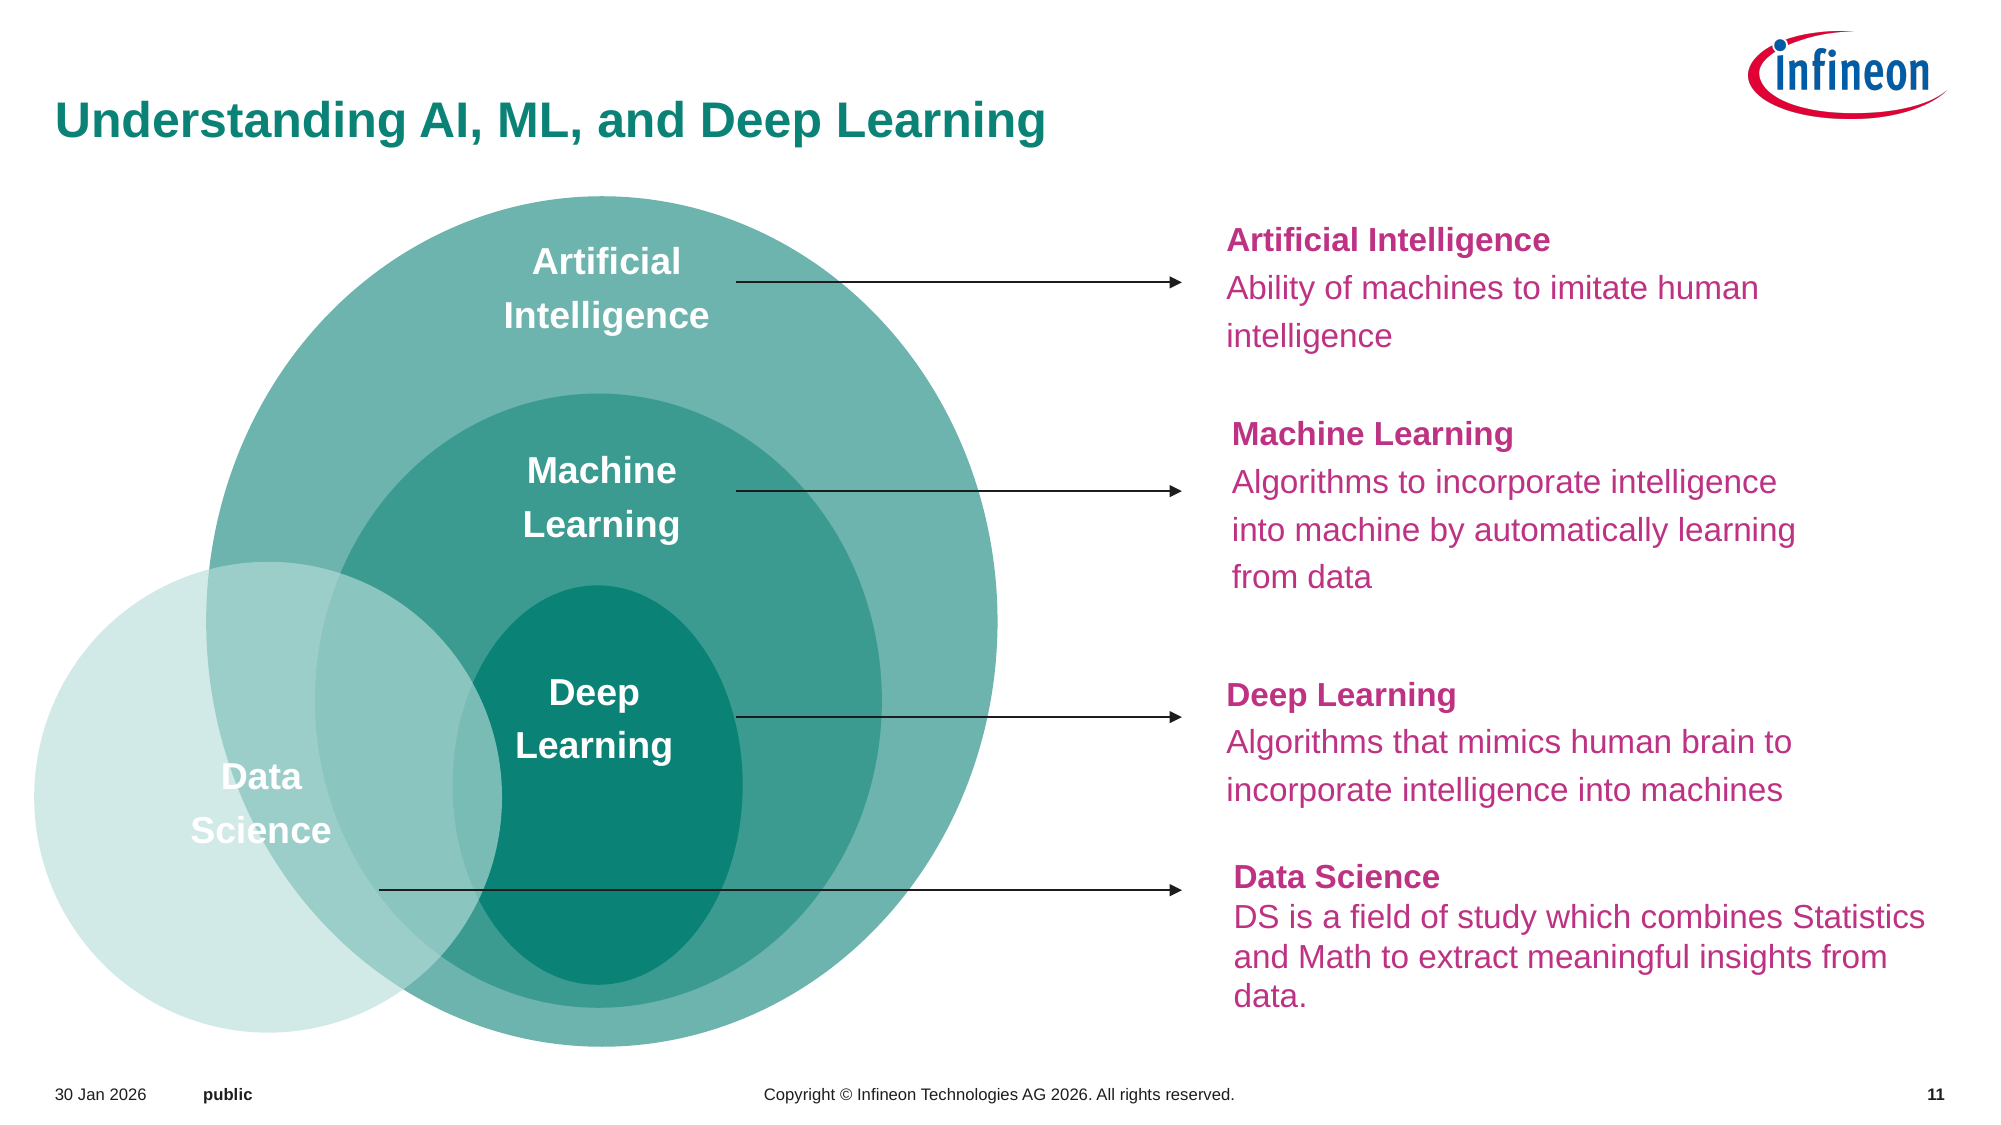

# Understanding AI, ML, and Deep Learning

Artificial Intelligence
Ability of machines to imitate human intelligence
Artificial
Intelligence

Machine Learning
Algorithms to incorporate intelligence into machine by automatically learning from data
Machine Learning

Deep Learning
Deep Learning
Algorithms that mimics human brain to incorporate intelligence into machines
Data Science
Data Science
DS is a field of study which combines Statistics and Math to extract meaningful insights from data.